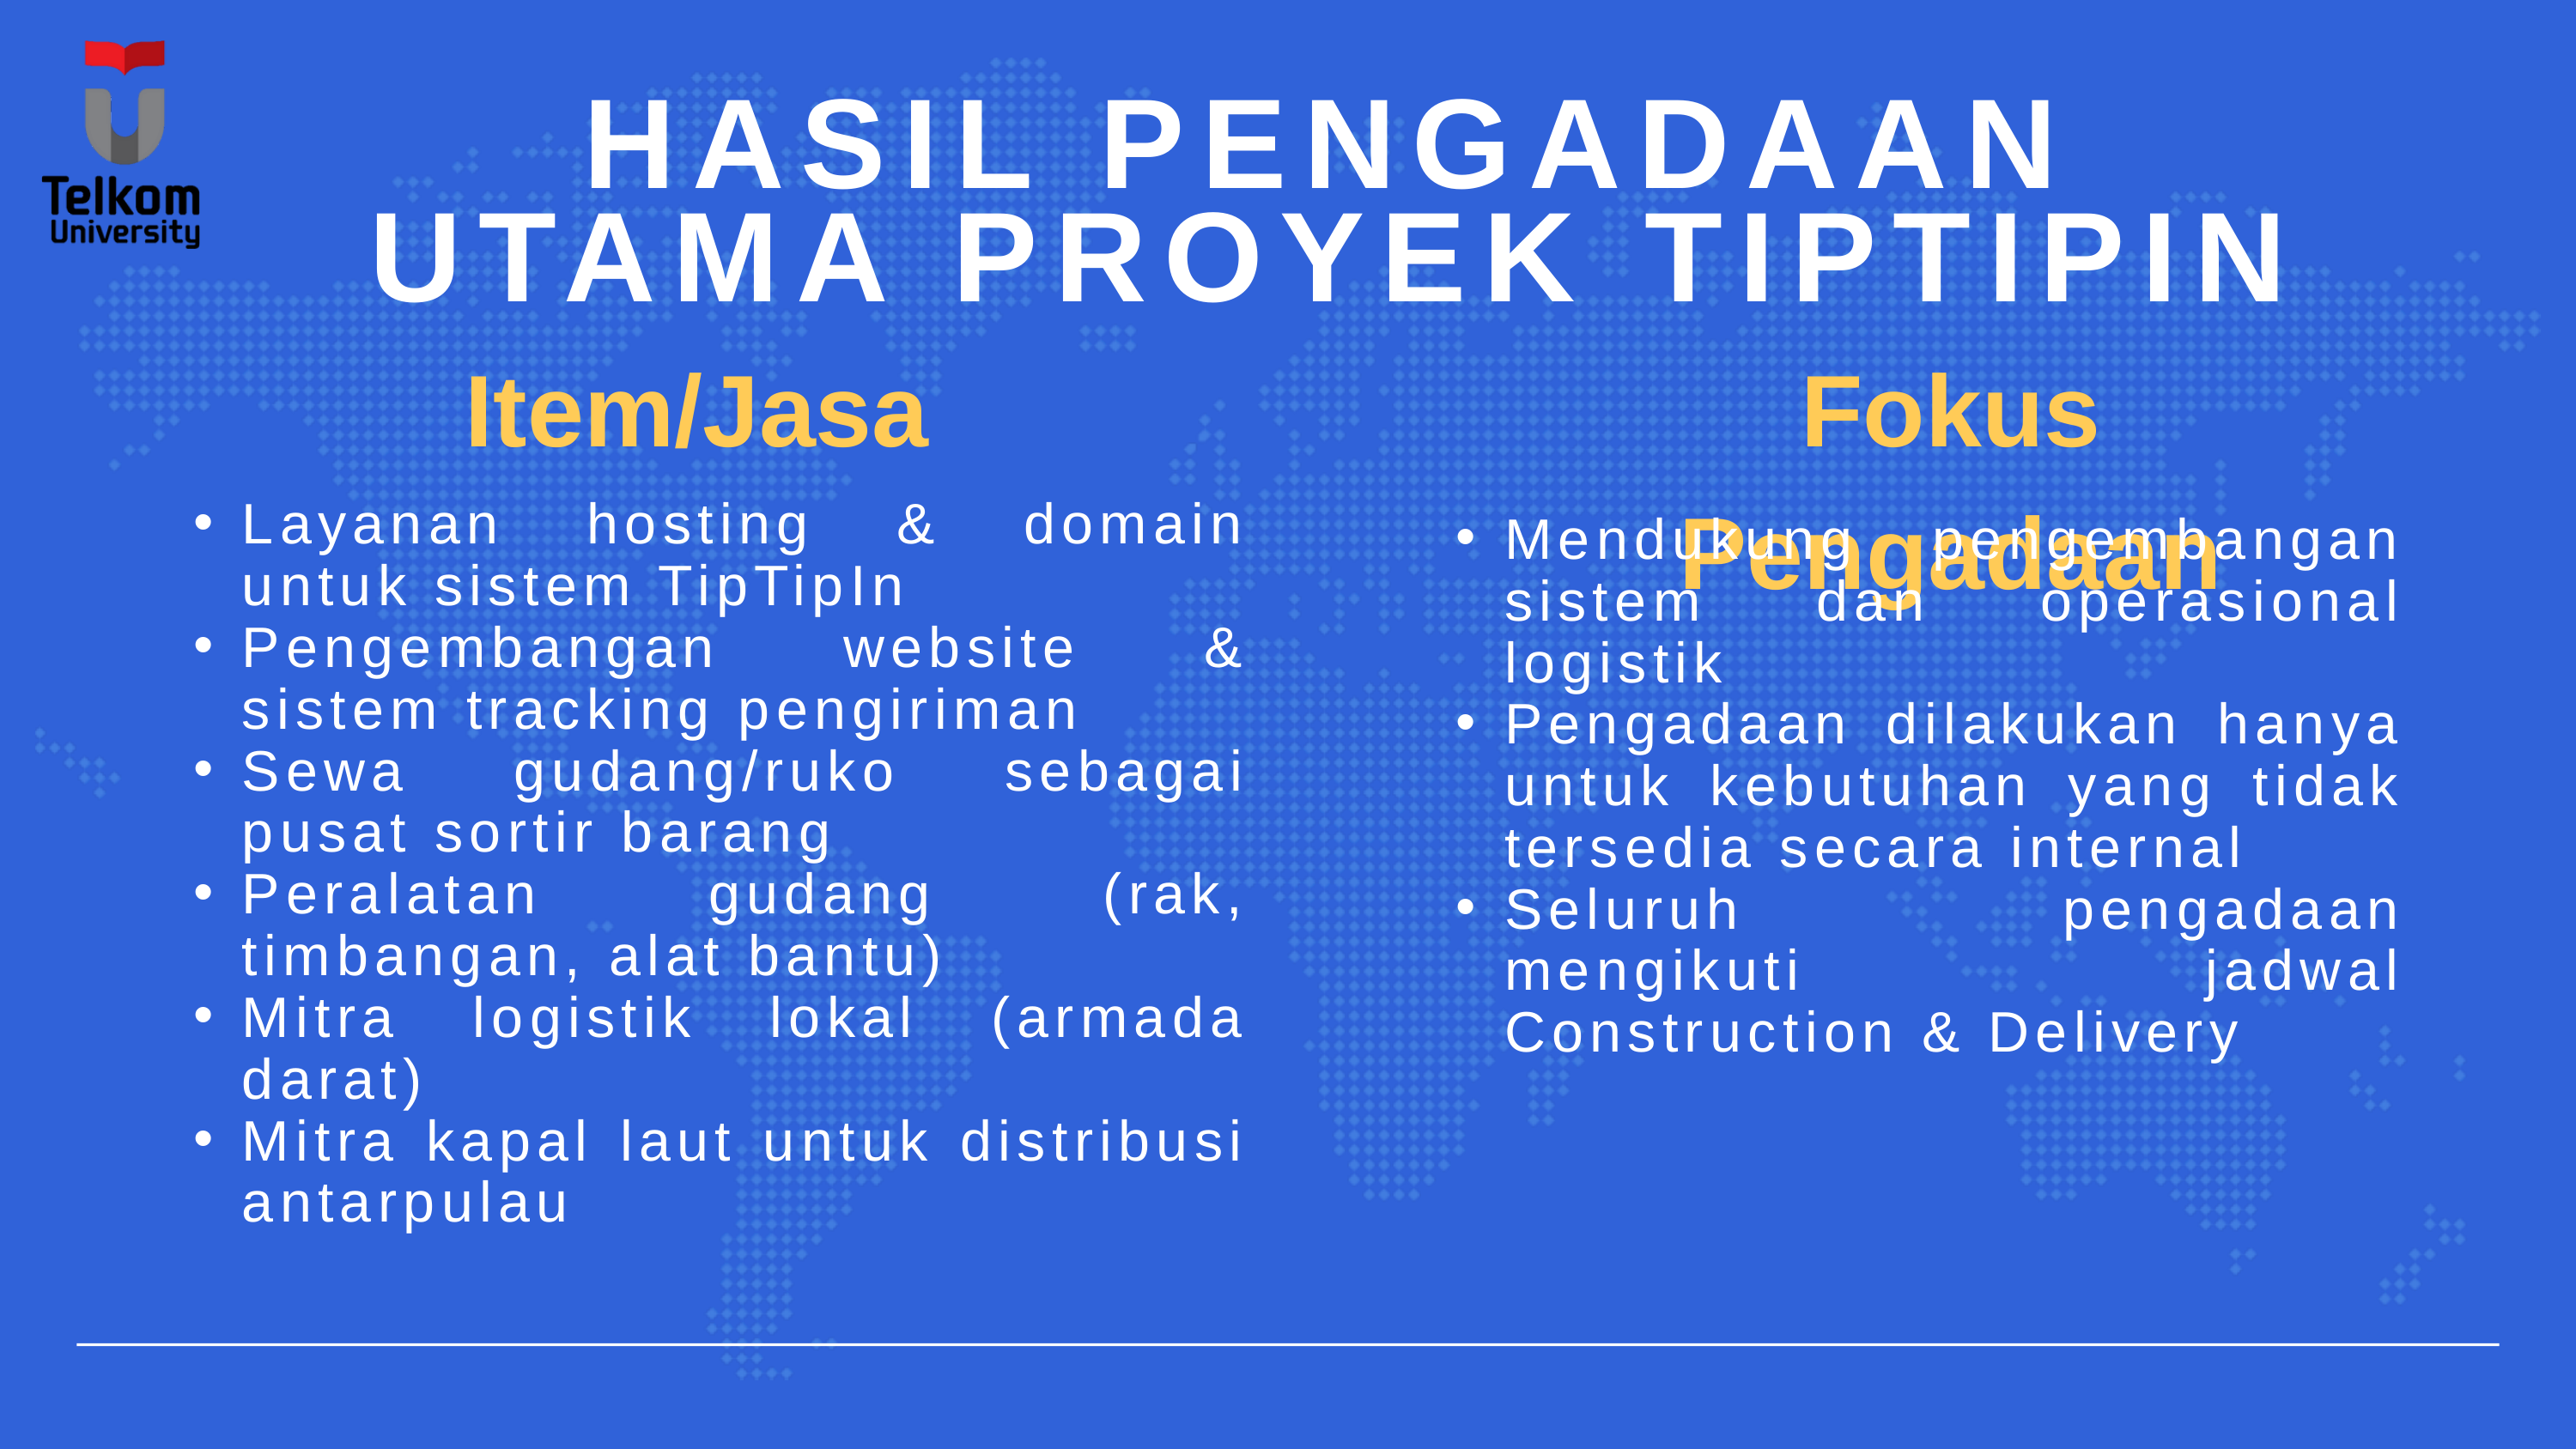

HASIL PENGADAAN UTAMA PROYEK TIPTIPIN
Item/Jasa
Fokus Pengadaan
Layanan hosting & domain untuk sistem TipTipIn
Pengembangan website & sistem tracking pengiriman
Sewa gudang/ruko sebagai pusat sortir barang
Peralatan gudang (rak, timbangan, alat bantu)
Mitra logistik lokal (armada darat)
Mitra kapal laut untuk distribusi antarpulau
Mendukung pengembangan sistem dan operasional logistik
Pengadaan dilakukan hanya untuk kebutuhan yang tidak tersedia secara internal
Seluruh pengadaan mengikuti jadwal Construction & Delivery